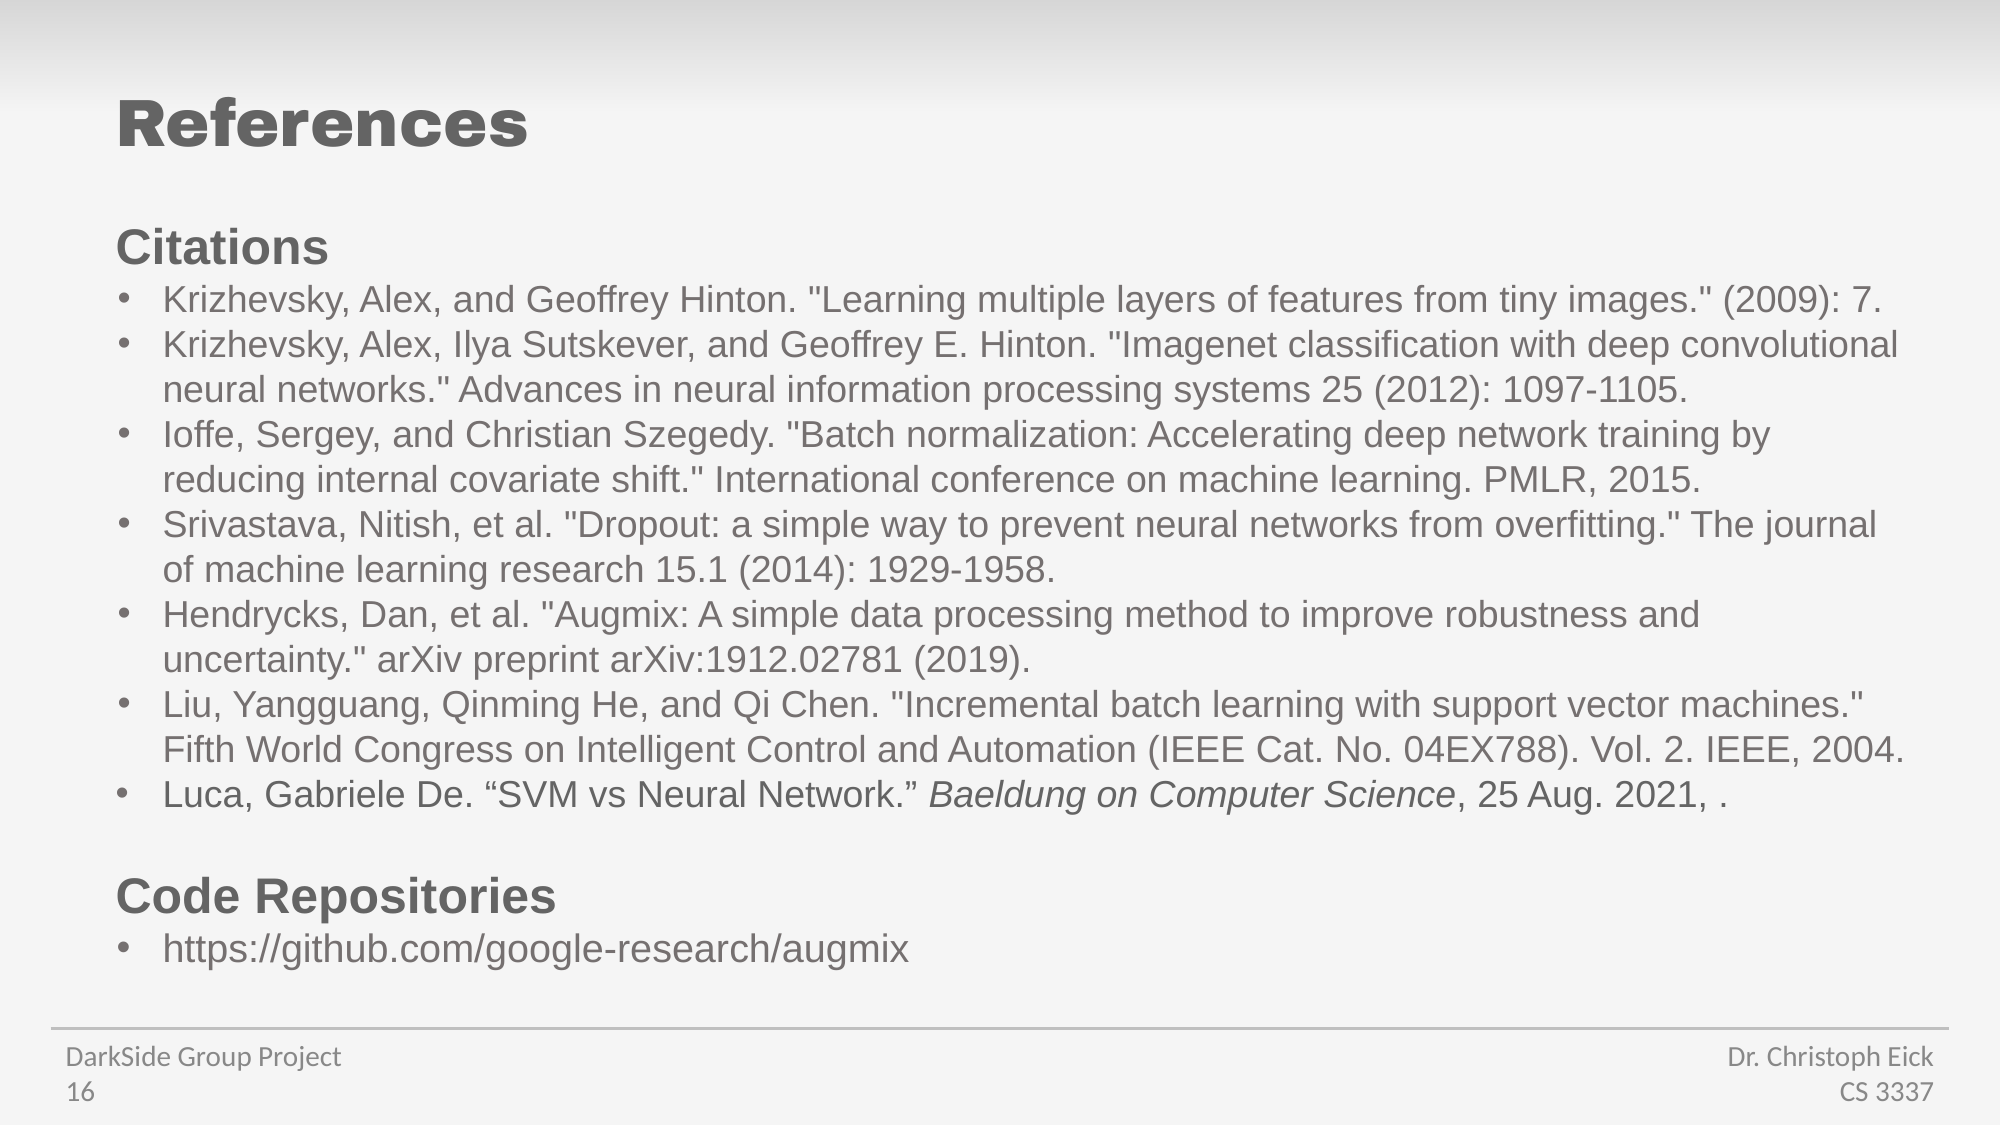

References
Citations
Krizhevsky, Alex, and Geoffrey Hinton. "Learning multiple layers of features from tiny images." (2009): 7.
Krizhevsky, Alex, Ilya Sutskever, and Geoffrey E. Hinton. "Imagenet classification with deep convolutional neural networks." Advances in neural information processing systems 25 (2012): 1097-1105.
Ioffe, Sergey, and Christian Szegedy. "Batch normalization: Accelerating deep network training by reducing internal covariate shift." International conference on machine learning. PMLR, 2015.
Srivastava, Nitish, et al. "Dropout: a simple way to prevent neural networks from overfitting." The journal of machine learning research 15.1 (2014): 1929-1958.
Hendrycks, Dan, et al. "Augmix: A simple data processing method to improve robustness and uncertainty." arXiv preprint arXiv:1912.02781 (2019).
Liu, Yangguang, Qinming He, and Qi Chen. "Incremental batch learning with support vector machines." Fifth World Congress on Intelligent Control and Automation (IEEE Cat. No. 04EX788). Vol. 2. IEEE, 2004.
Luca, Gabriele De. “SVM vs Neural Network.” Baeldung on Computer Science, 25 Aug. 2021, .
Code Repositories
https://github.com/google-research/augmix
DarkSide Group Project
16
Dr. Christoph Eick
CS 3337